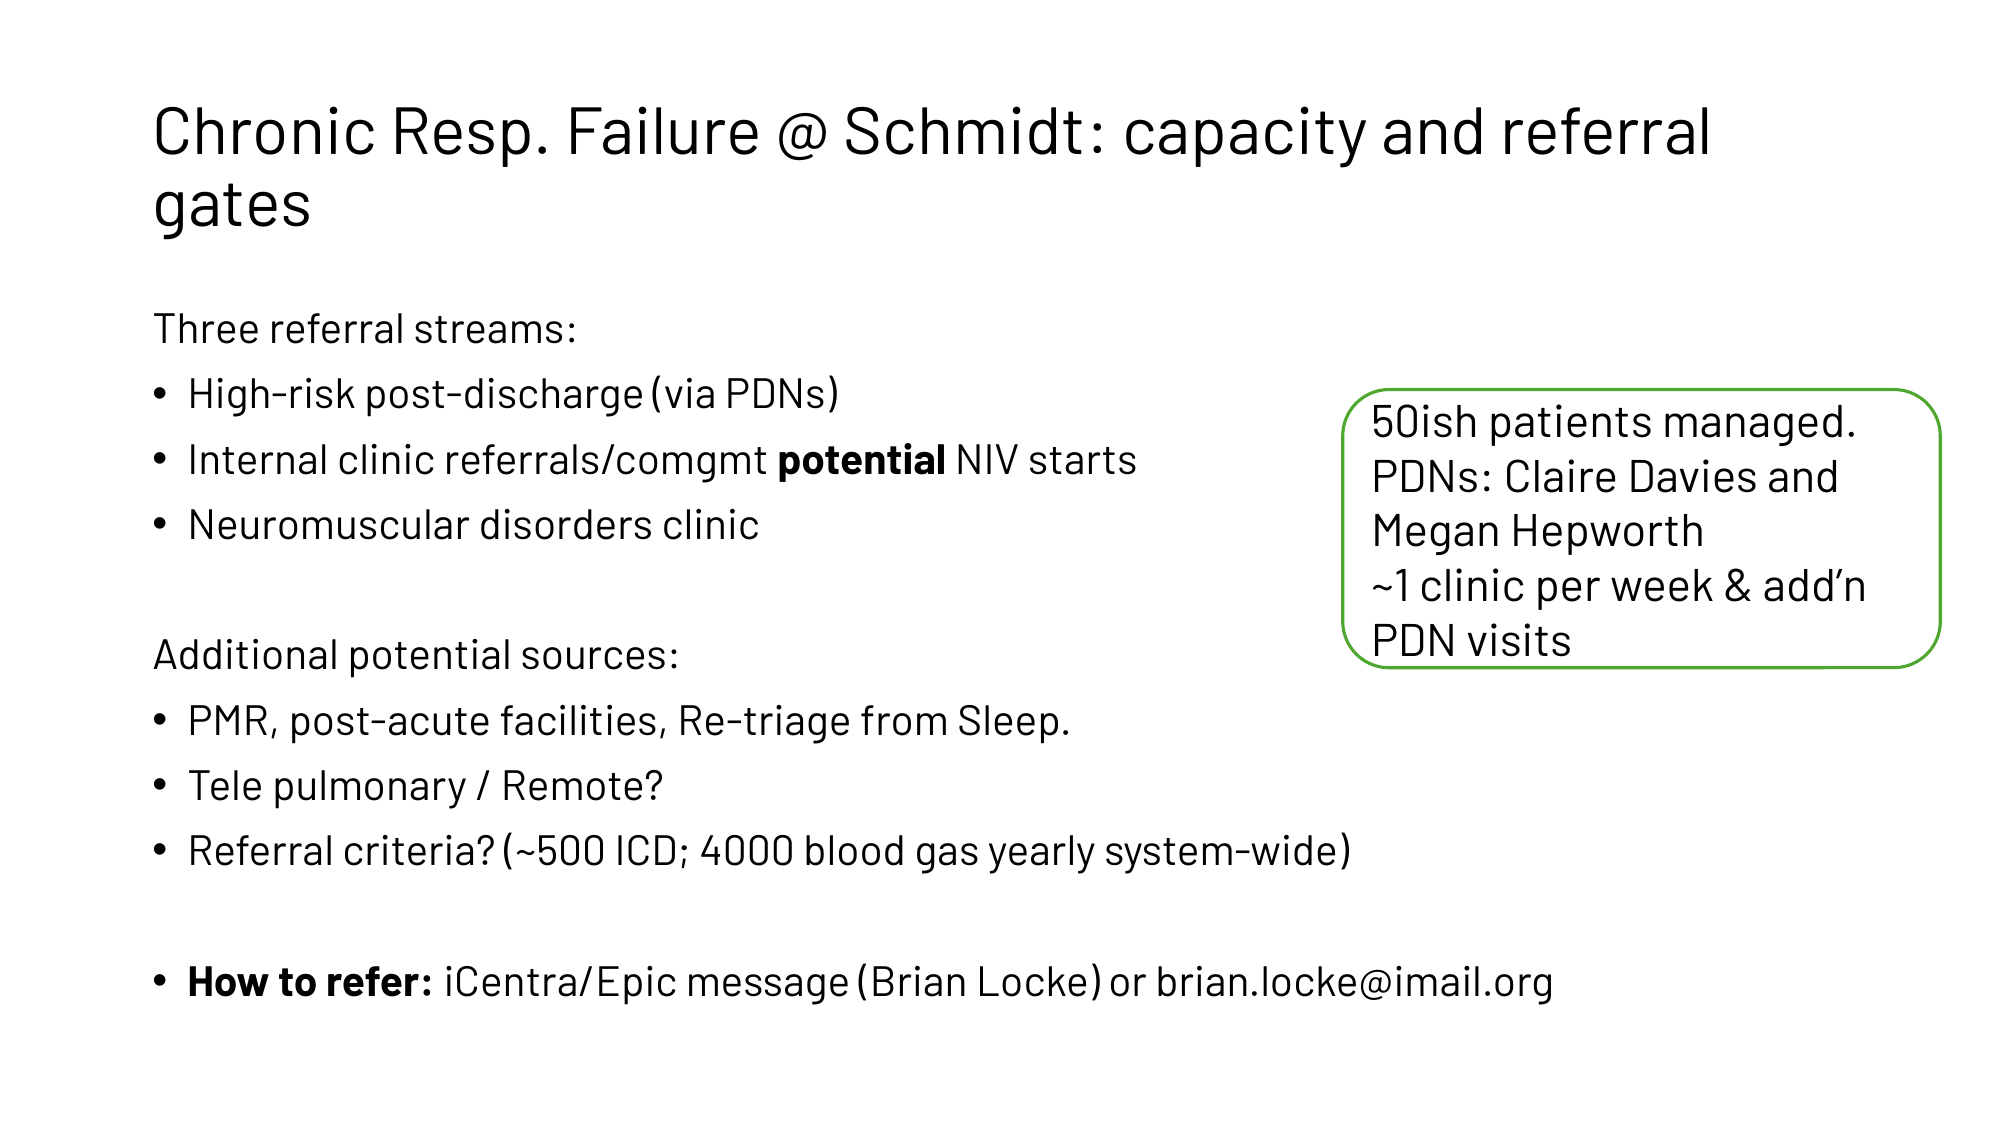

# Chronic Resp. Failure @ Schmidt: capacity and referral gates
Three referral streams:
High-risk post-discharge (via PDNs)
Internal clinic referrals/comgmt potential NIV starts
Neuromuscular disorders clinic

Additional potential sources:
PMR, post-acute facilities, Re-triage from Sleep.
Tele pulmonary / Remote?
Referral criteria? (~500 ICD; 4000 blood gas yearly system-wide)

How to refer: iCentra/Epic message (Brian Locke) or brian.locke@imail.org

50ish patients managed.
PDNs: Claire Davies and Megan Hepworth
~1 clinic per week & add’n PDN visits